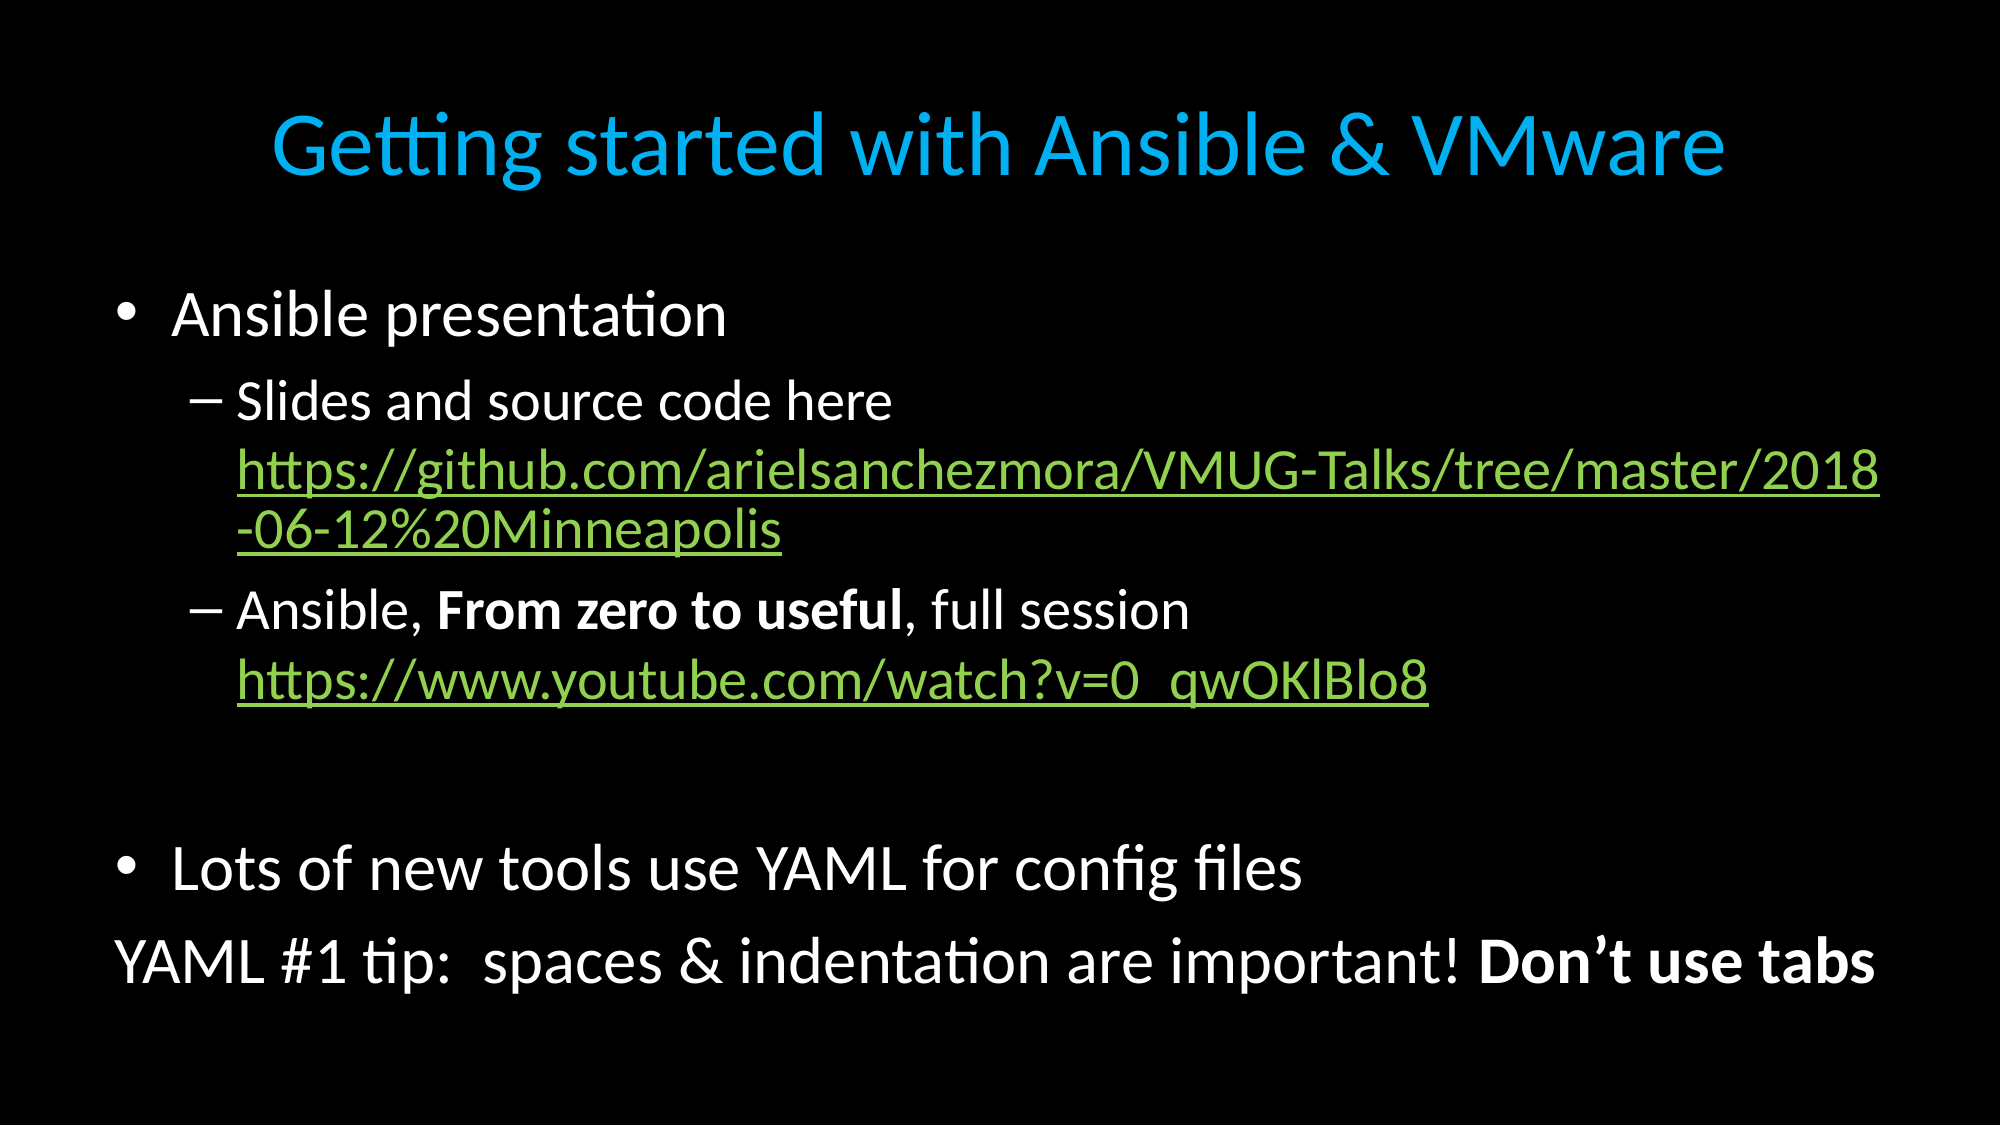

# Getting started with Ansible & VMware
Ansible presentation
Slides and source code here https://github.com/arielsanchezmora/VMUG-Talks/tree/master/2018-06-12%20Minneapolis
Ansible, From zero to useful, full session https://www.youtube.com/watch?v=0_qwOKlBlo8

Lots of new tools use YAML for config files
YAML #1 tip:  spaces & indentation are important! Don’t use tabs